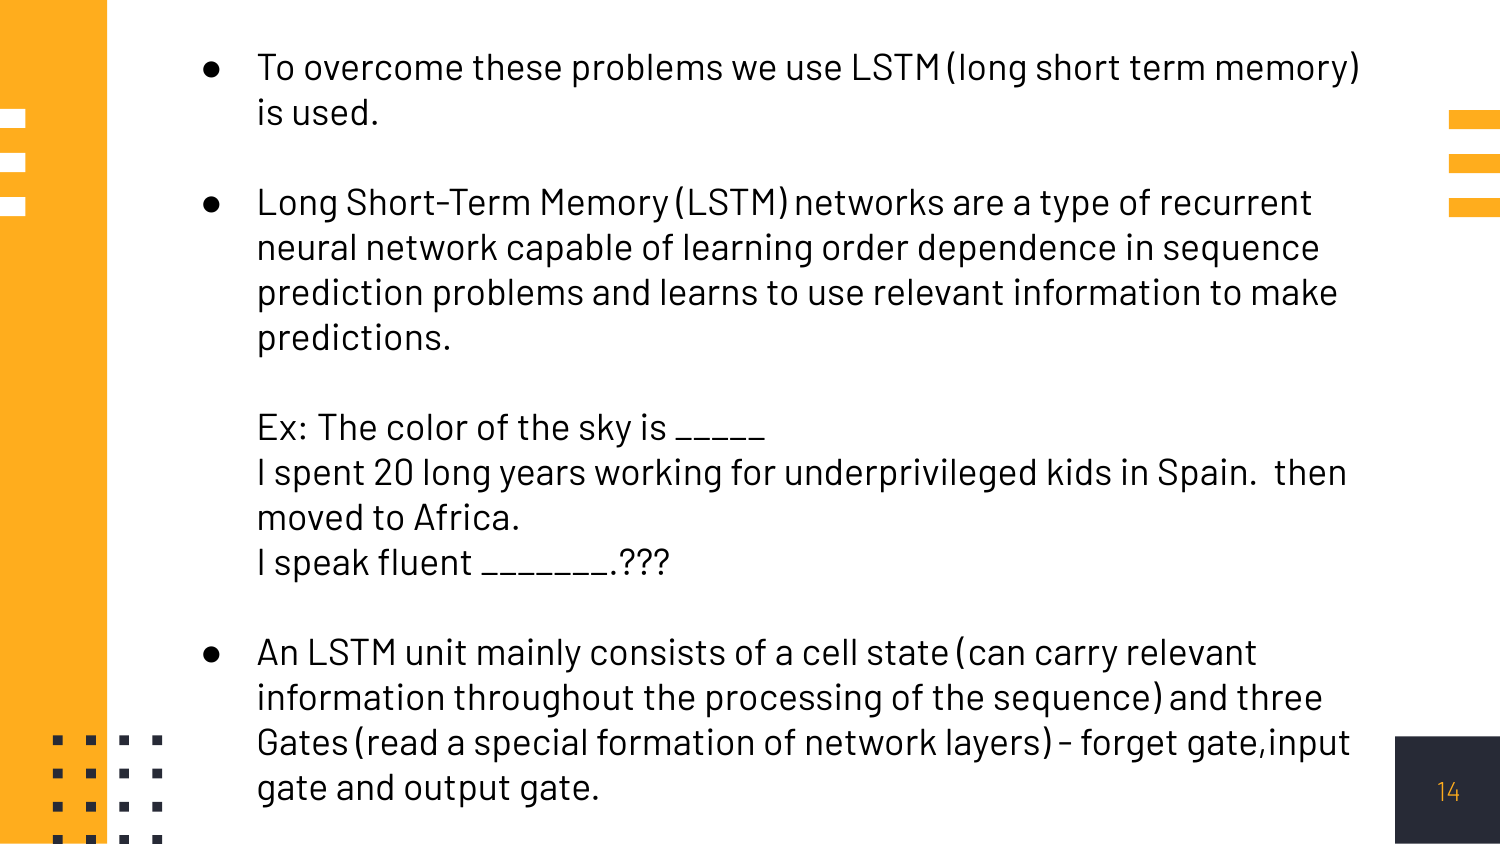

To overcome these problems we use LSTM (long short term memory) is used.

Long Short-Term Memory (LSTM) networks are a type of recurrent neural network capable of learning order dependence in sequence prediction problems and learns to use relevant information to make predictions.

Ex: The color of the sky is _____
I spent 20 long years working for underprivileged kids in Spain.  then moved to Africa.
I speak fluent _______.???

An LSTM unit mainly consists of a cell state (can carry relevant information throughout the processing of the sequence) and three Gates (read a special formation of network layers) - forget gate,input gate and output gate.

14